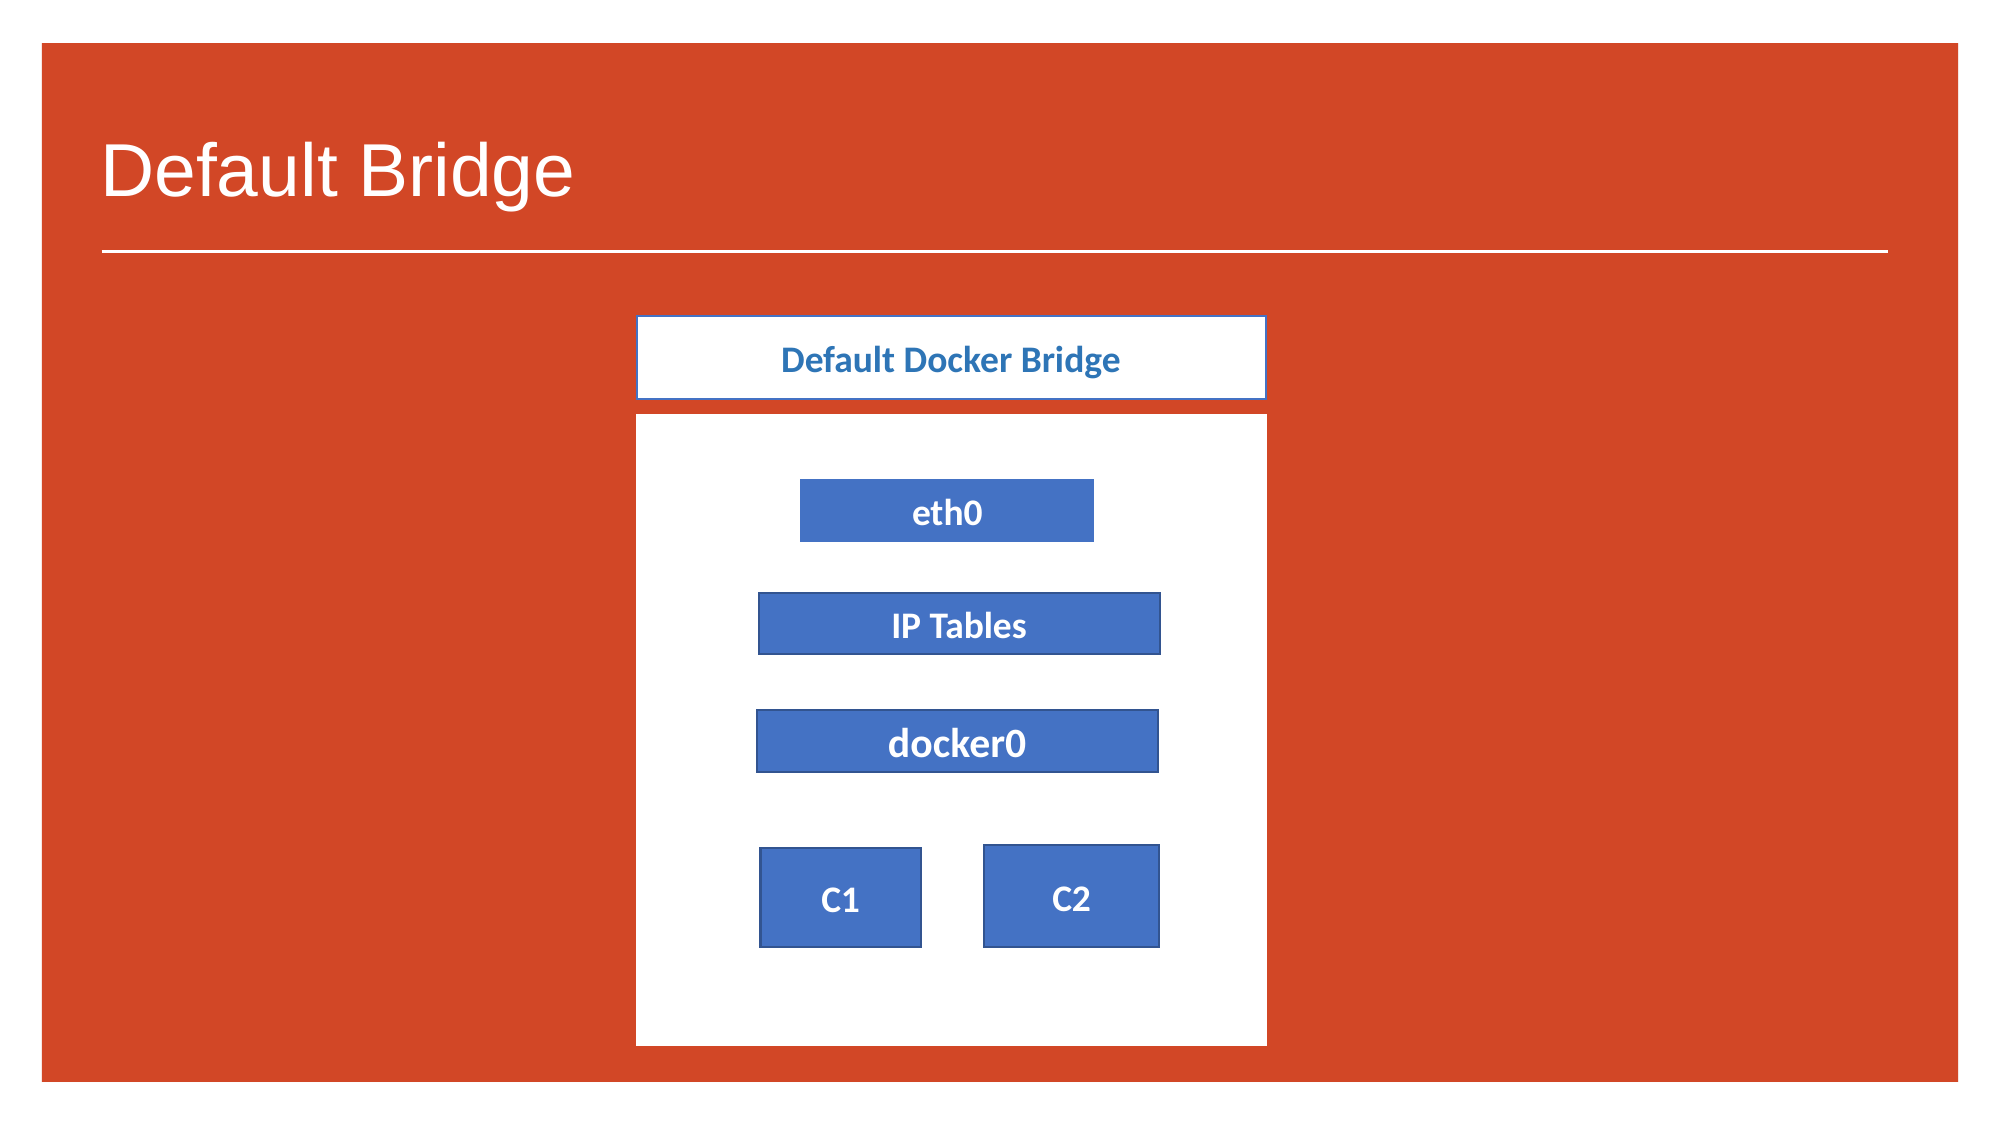

# Default Bridge
 Default Docker Bridge

eth0
IP Tables
docker0
C2
C1